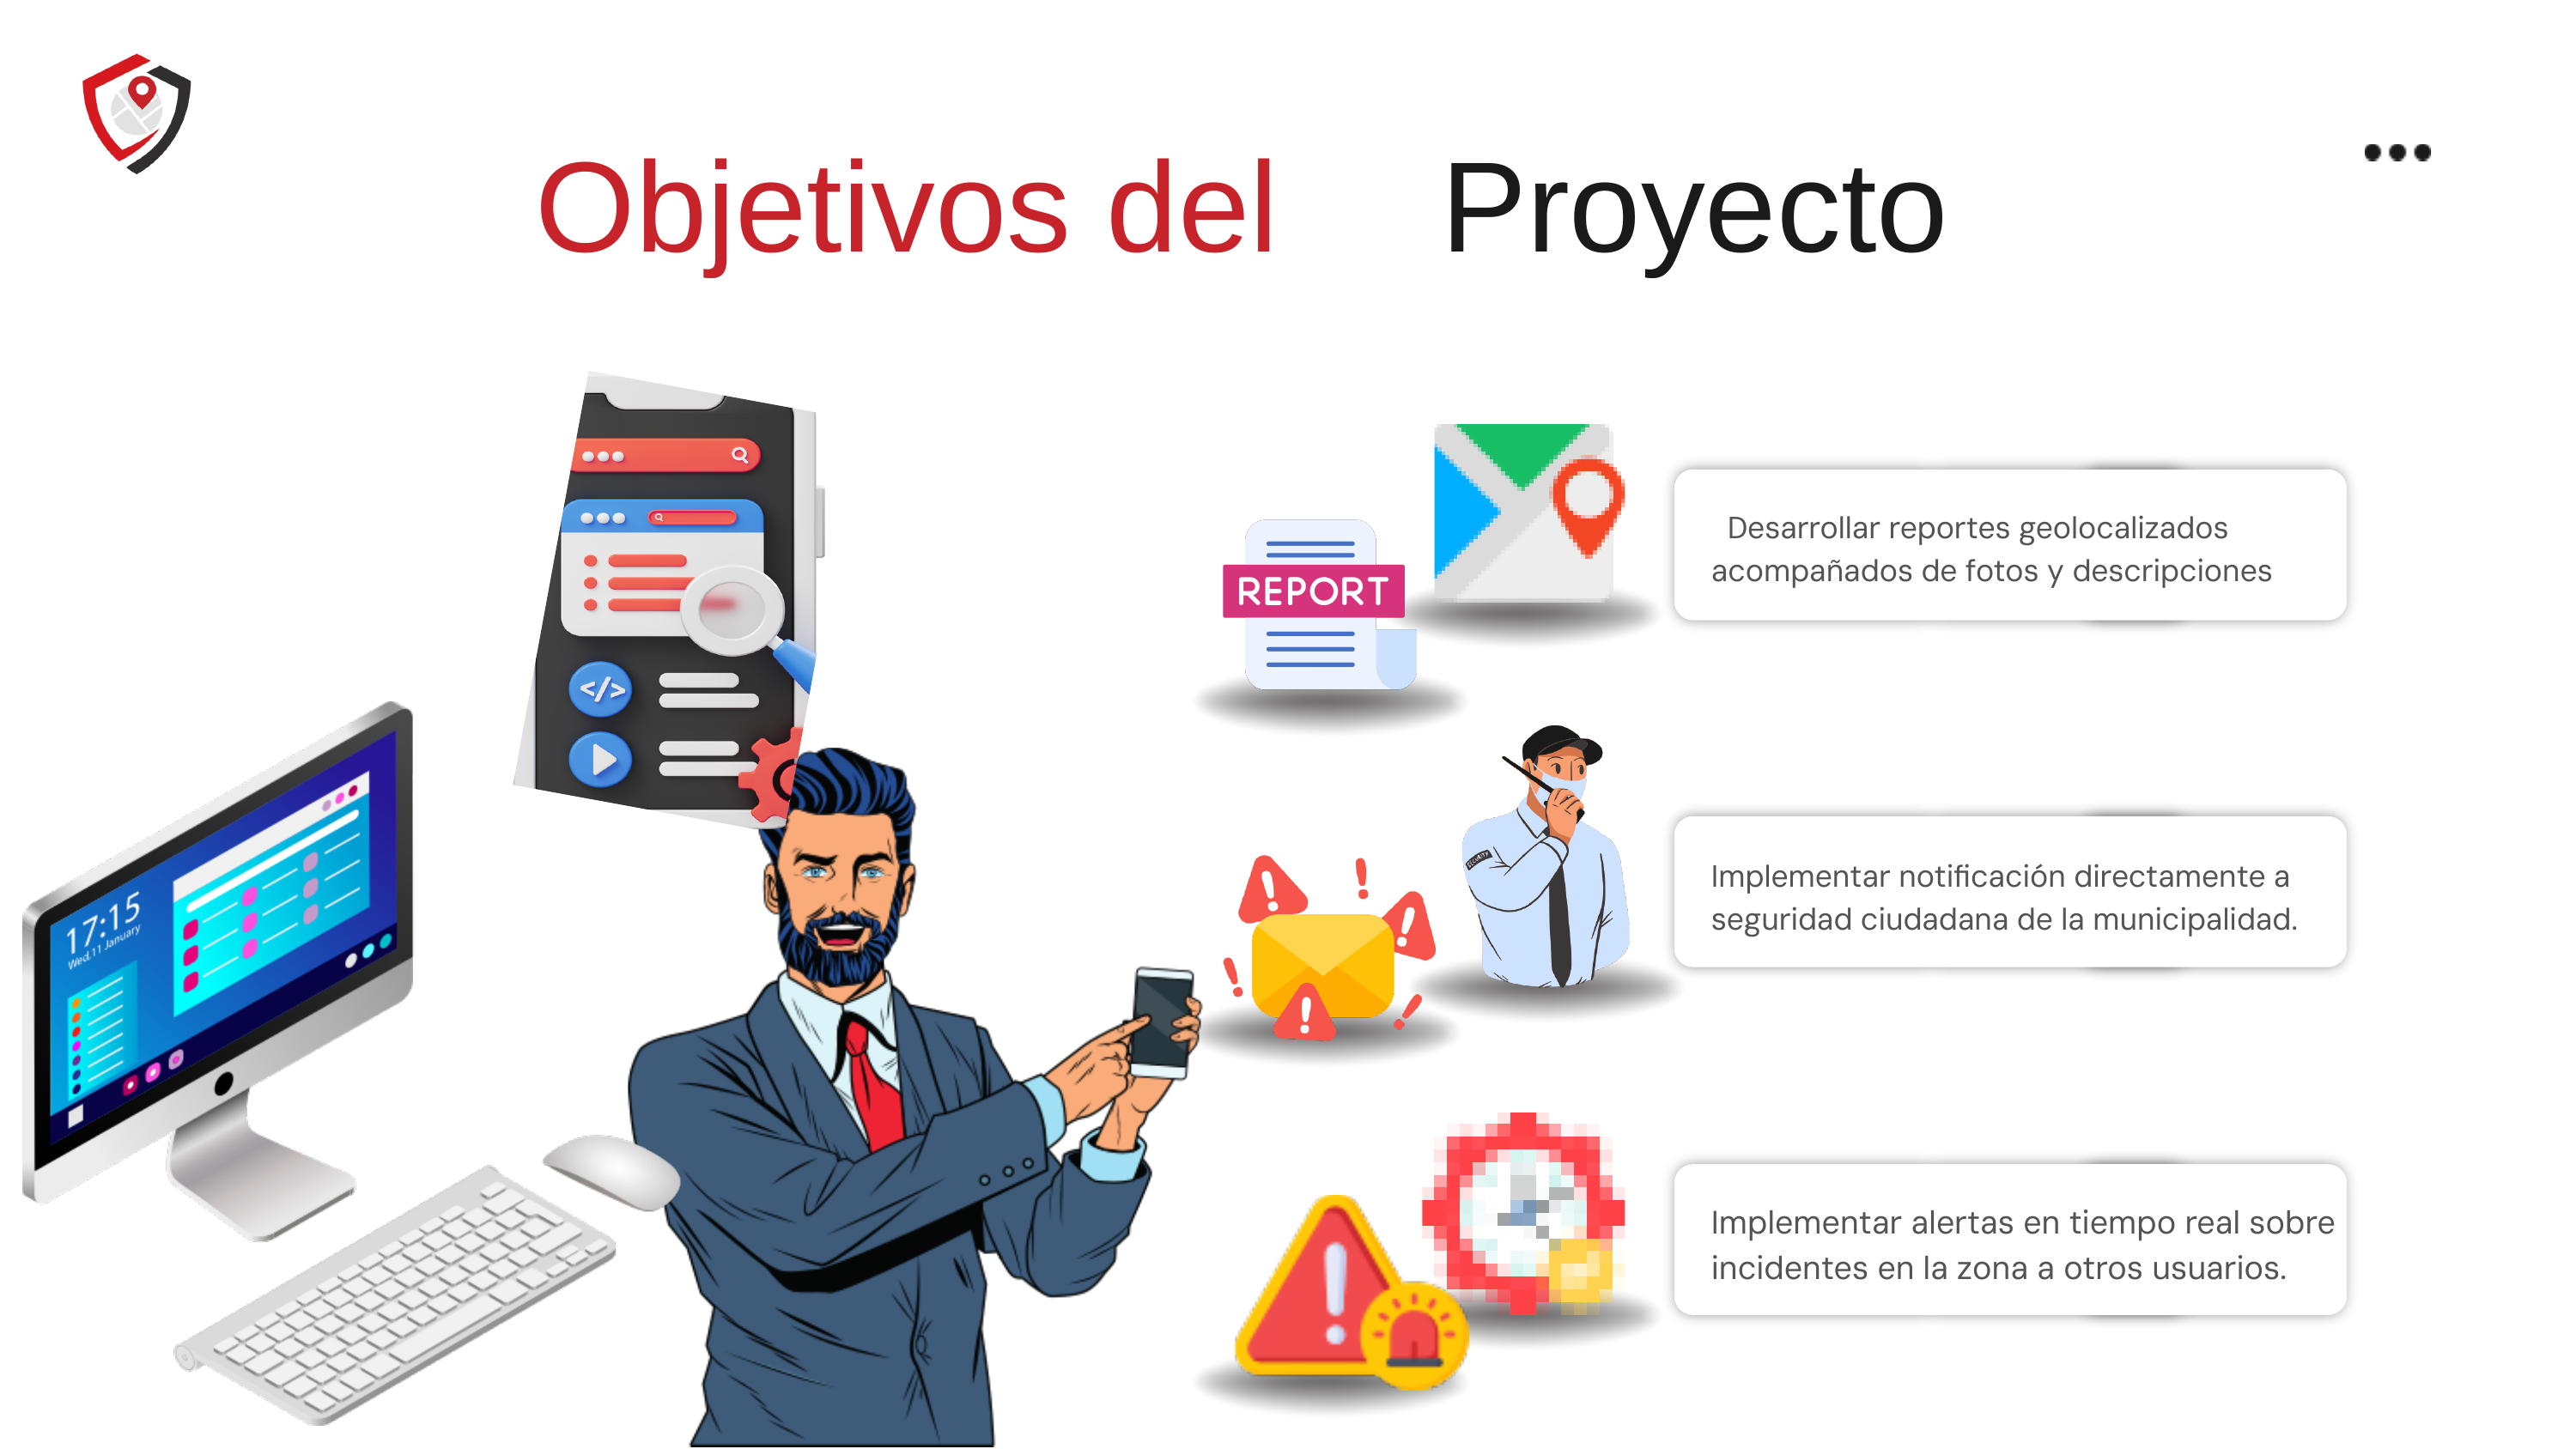

Objetivos del
Proyecto

  Desarrollar reportes geolocalizados acompañados de fotos y descripciones

Implementar notificación directamente a seguridad ciudadana de la municipalidad.

Implementar alertas en tiempo real sobre incidentes en la zona a otros usuarios.